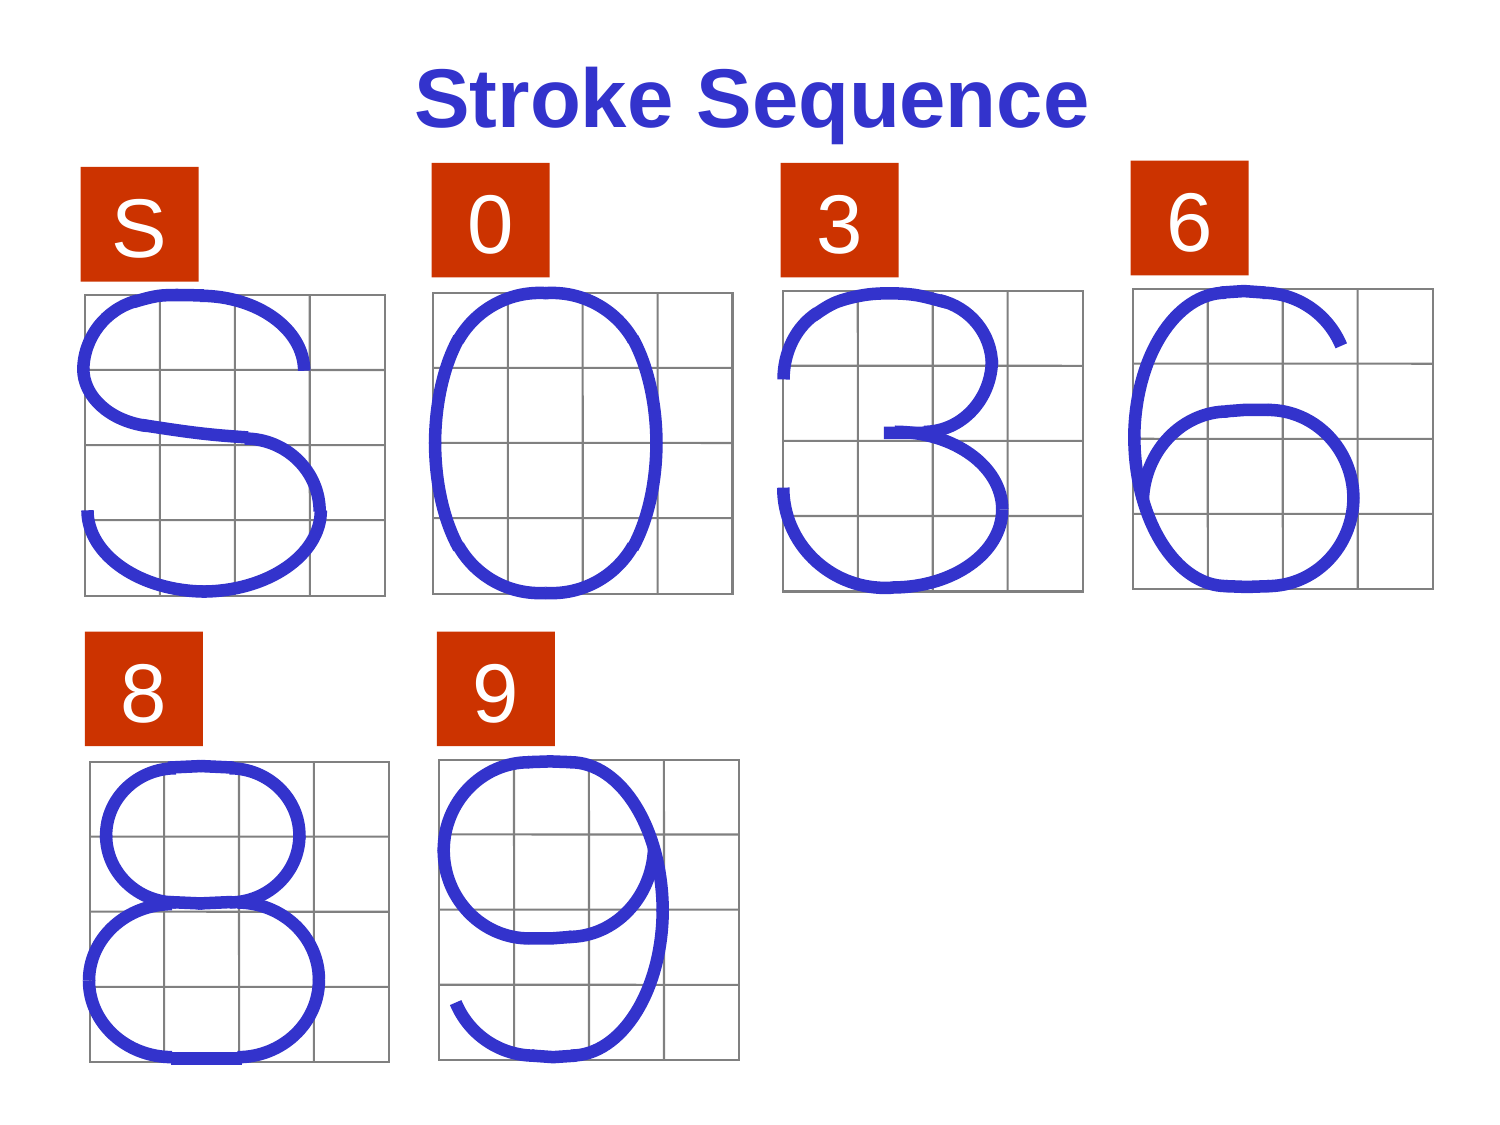

# Stroke Sequence
6
0
3
S

8
9